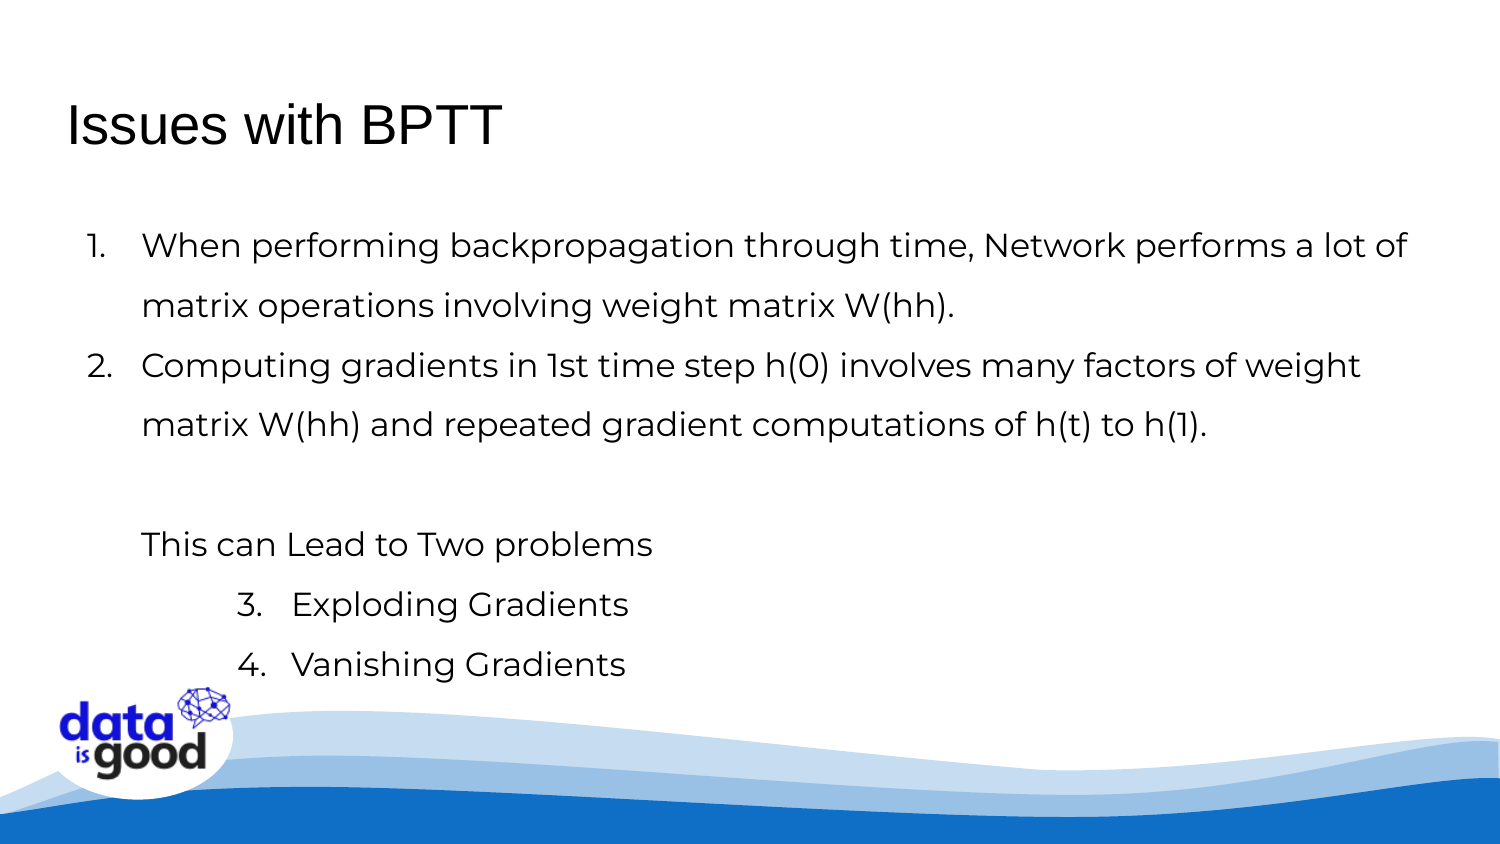

# Issues with BPTT
When performing backpropagation through time, Network performs a lot of matrix operations involving weight matrix W(hh).
Computing gradients in 1st time step h(0) involves many factors of weight matrix W(hh) and repeated gradient computations of h(t) to h(1).

This can Lead to Two problems
Exploding Gradients
Vanishing Gradients